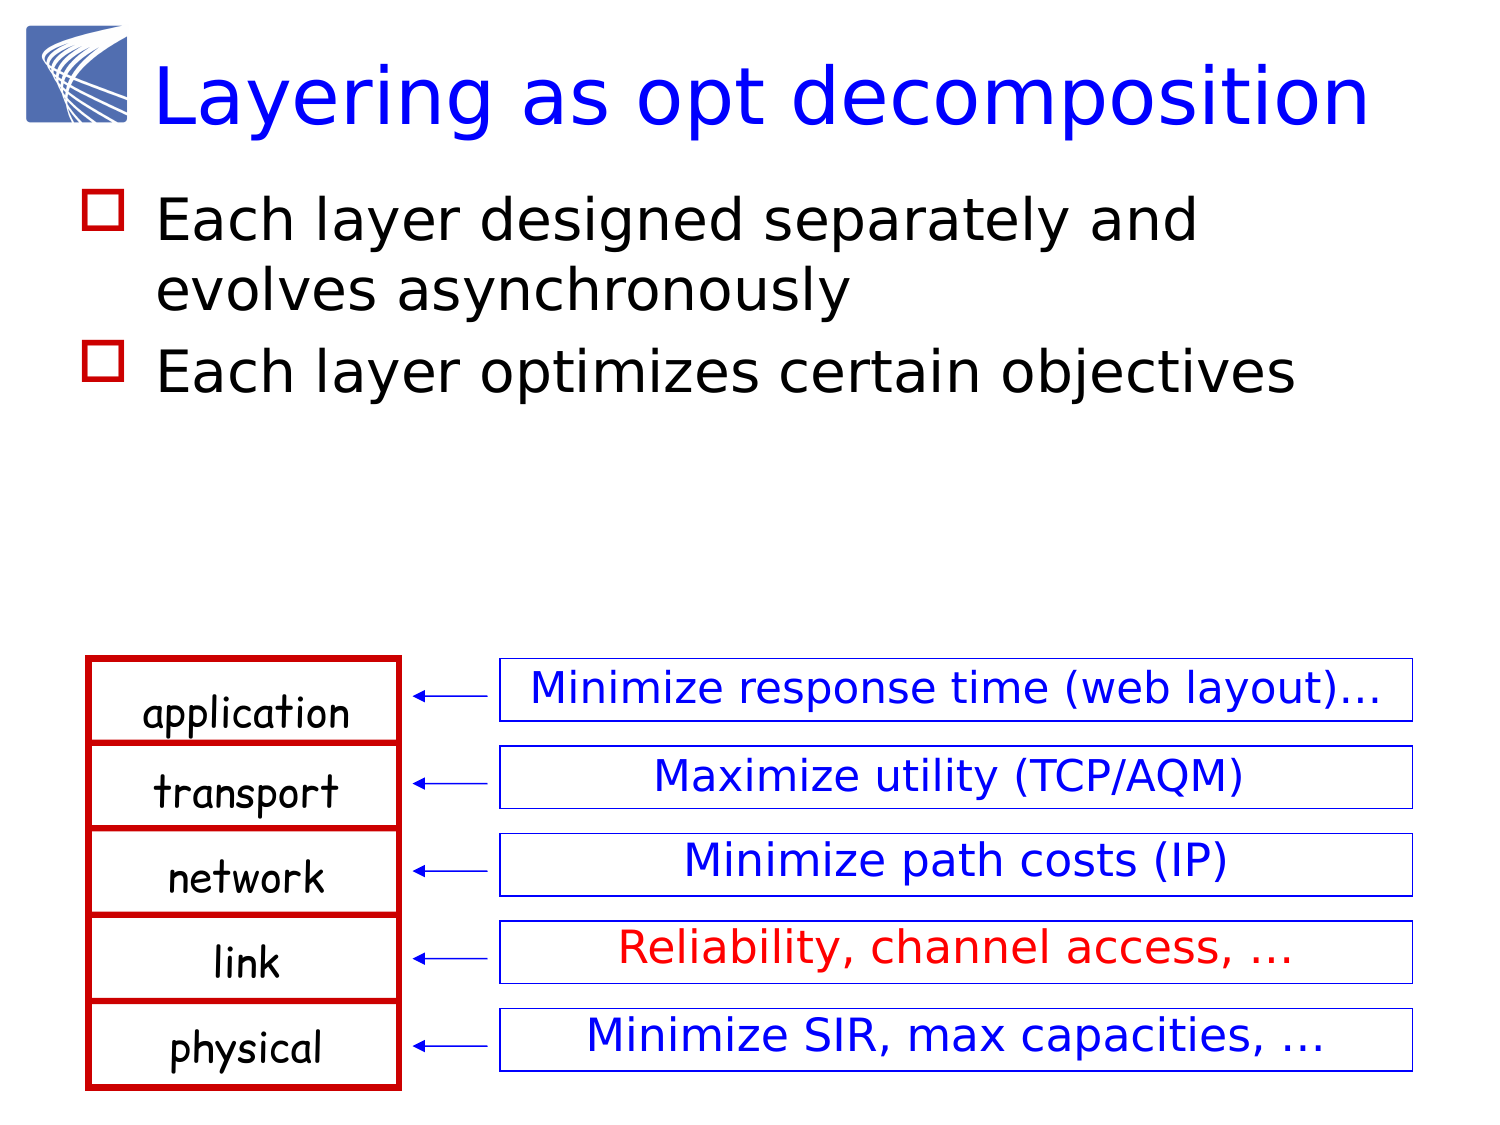

# Layering as opt decomposition
Each layer designed separately and evolves asynchronously
Each layer optimizes certain objectives

application

transport

network

link

physical

Minimize response time (web layout)…

Maximize utility (TCP/AQM)

Minimize path costs (IP)

Reliability, channel access, …

Minimize SIR, max capacities, …